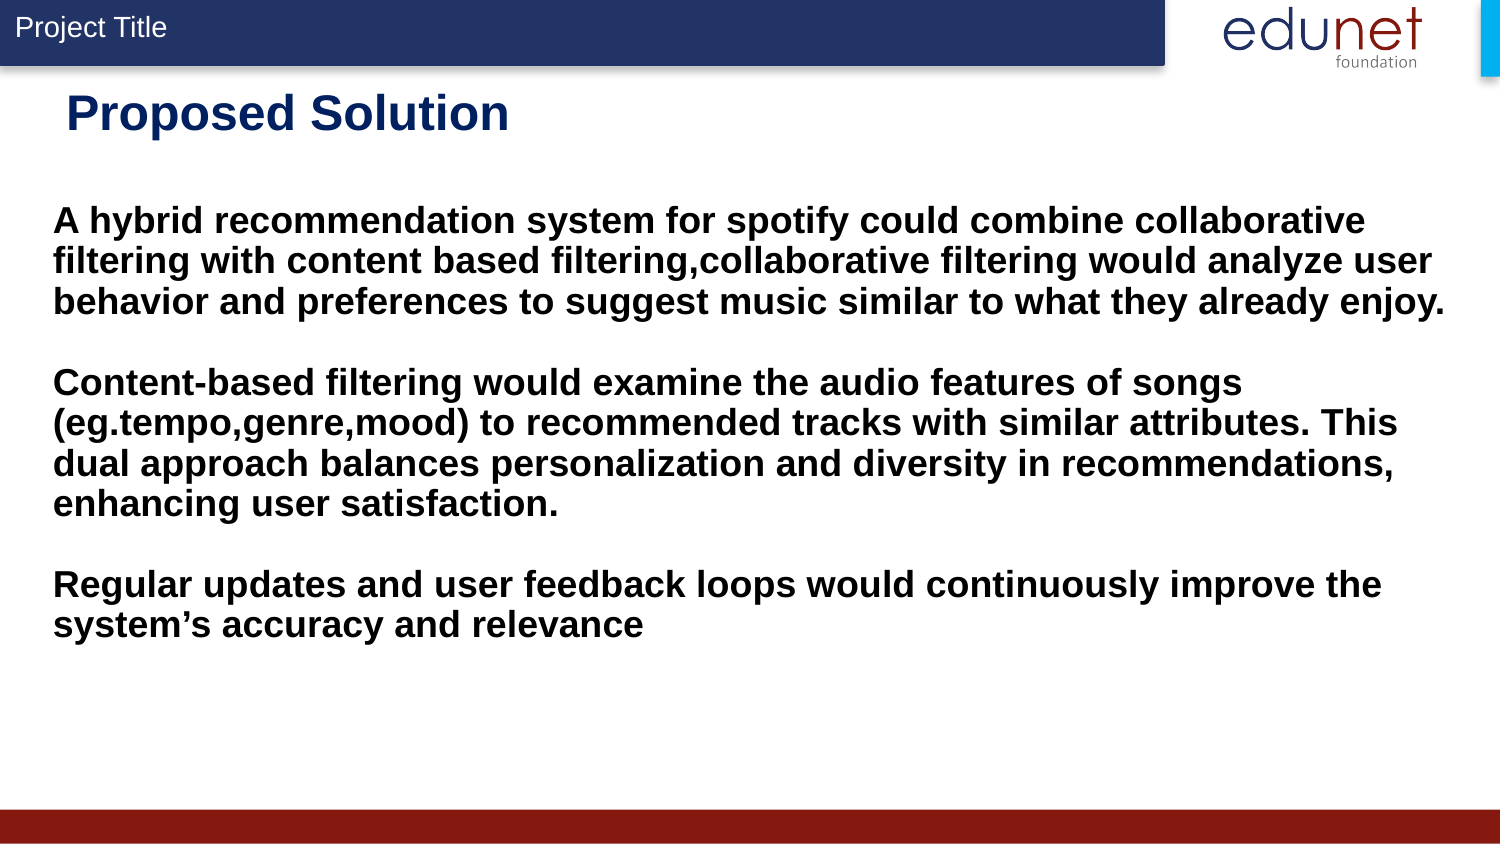

# Proposed Solution
A hybrid recommendation system for spotify could combine collaborative filtering with content based filtering,collaborative filtering would analyze user behavior and preferences to suggest music similar to what they already enjoy.

Content-based filtering would examine the audio features of songs (eg.tempo,genre,mood) to recommended tracks with similar attributes. This dual approach balances personalization and diversity in recommendations, enhancing user satisfaction.

Regular updates and user feedback loops would continuously improve the system’s accuracy and relevance